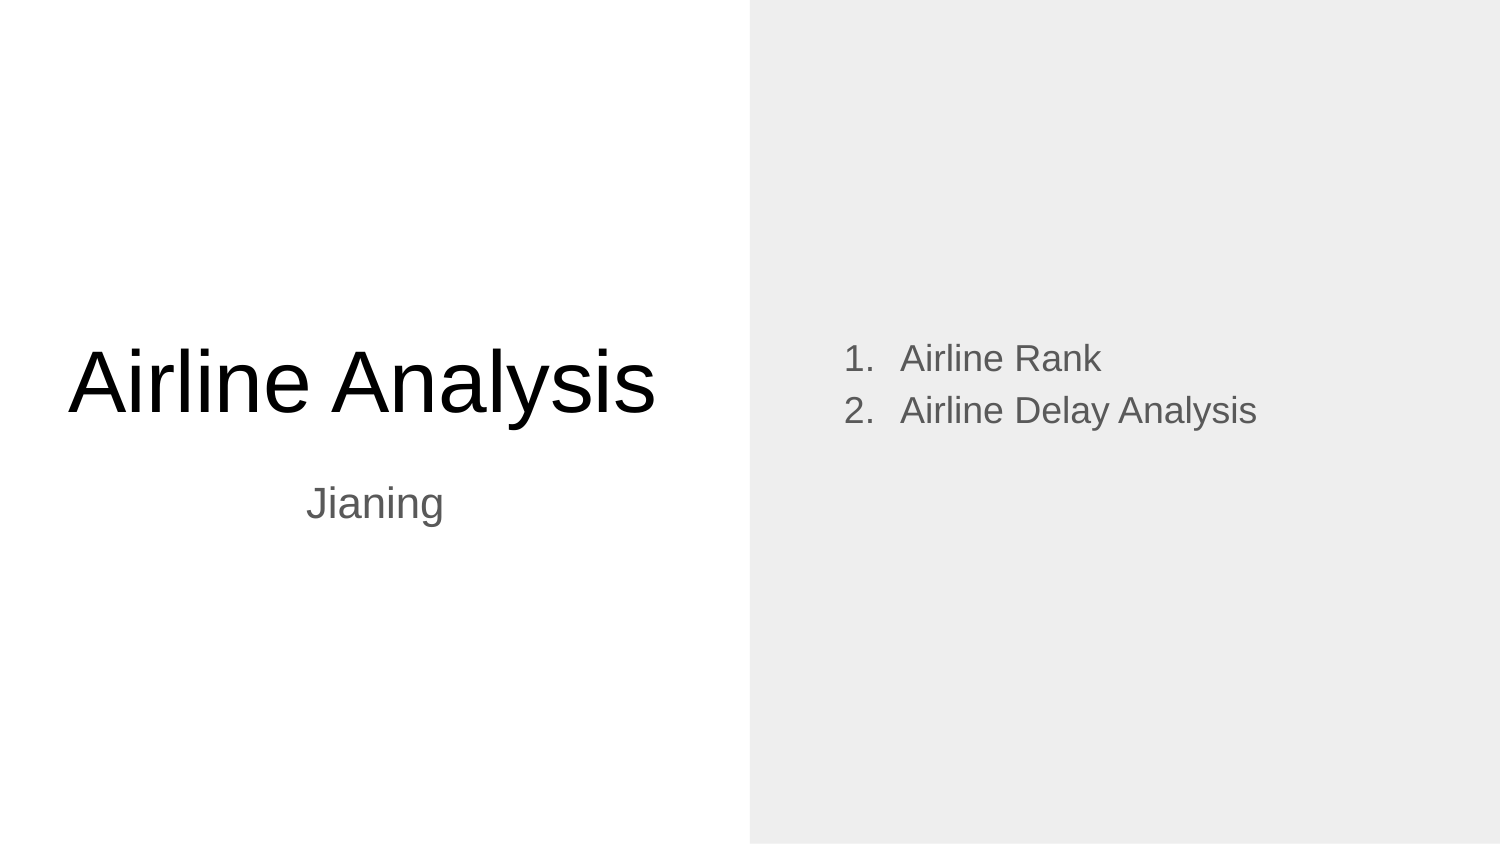

Airline Rank
Airline Delay Analysis

# Airline Analysis
Jianing